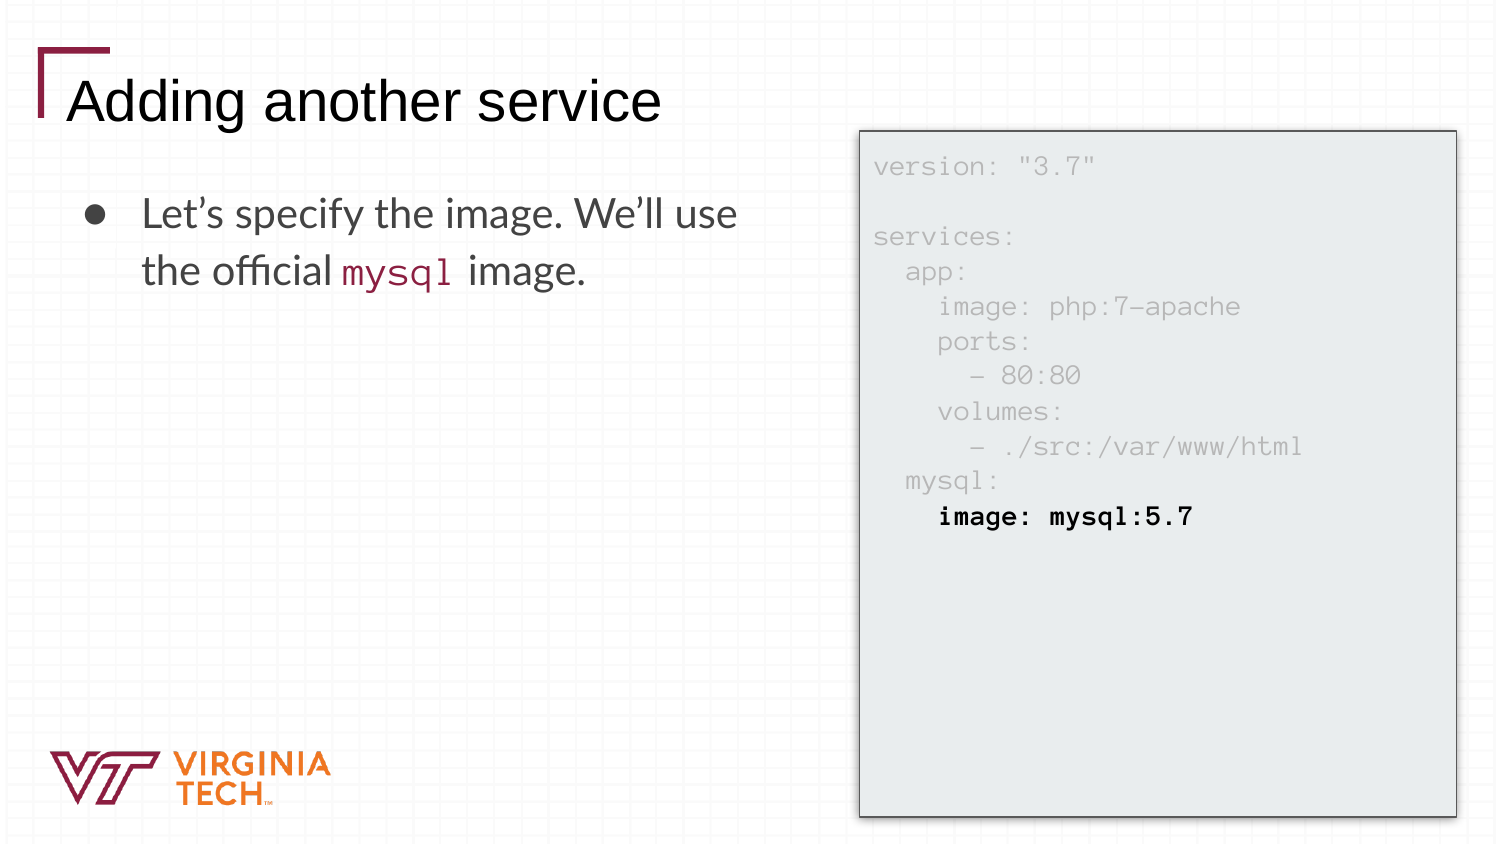

# Adding another service
version: "3.7"

services:
  app:
    image: php:7-apache
    ports:
      - 80:80
    volumes:
      - ./src:/var/www/html
  mysql:
    image: mysql:5.7

Let’s specify the image. We’ll use the official mysql image.